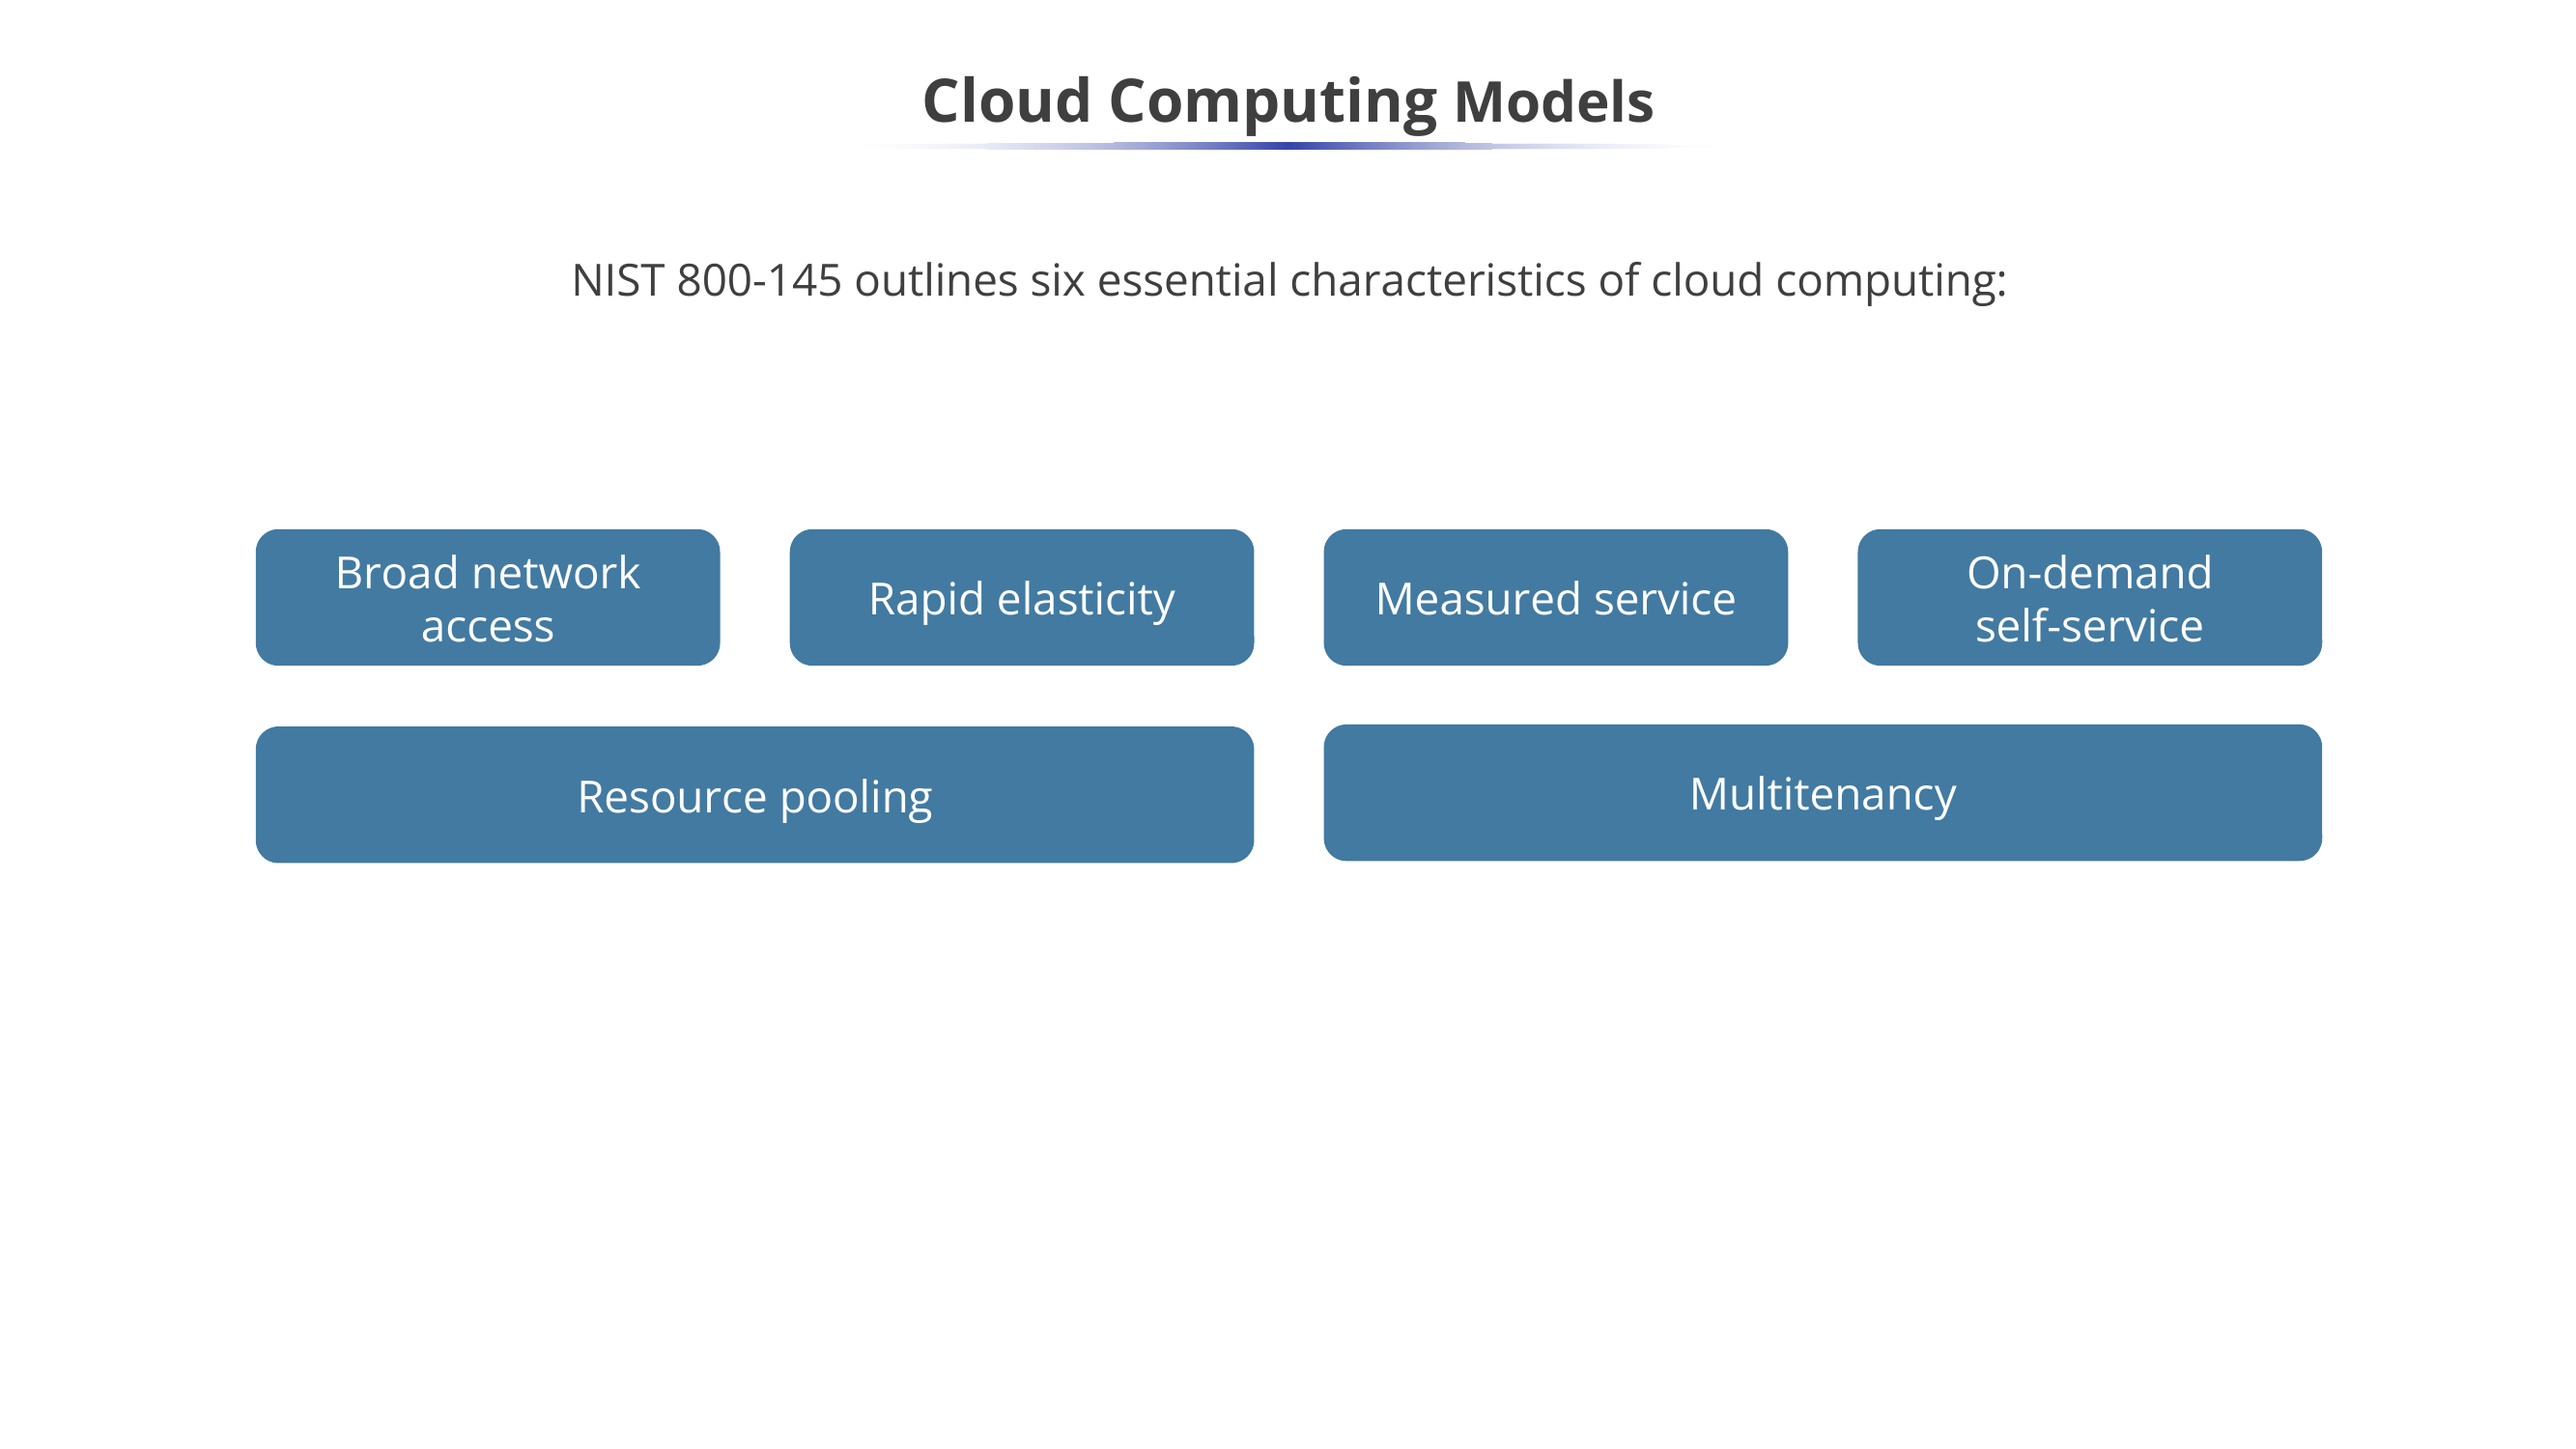

# Cloud Computing Models

NIST 800-145 outlines six essential characteristics of cloud computing:
Broad network
access
Rapid elasticity
Measured service
On-demand
self-service
Resource pooling
Public
Private
Hybrid
Community
Multitenancy